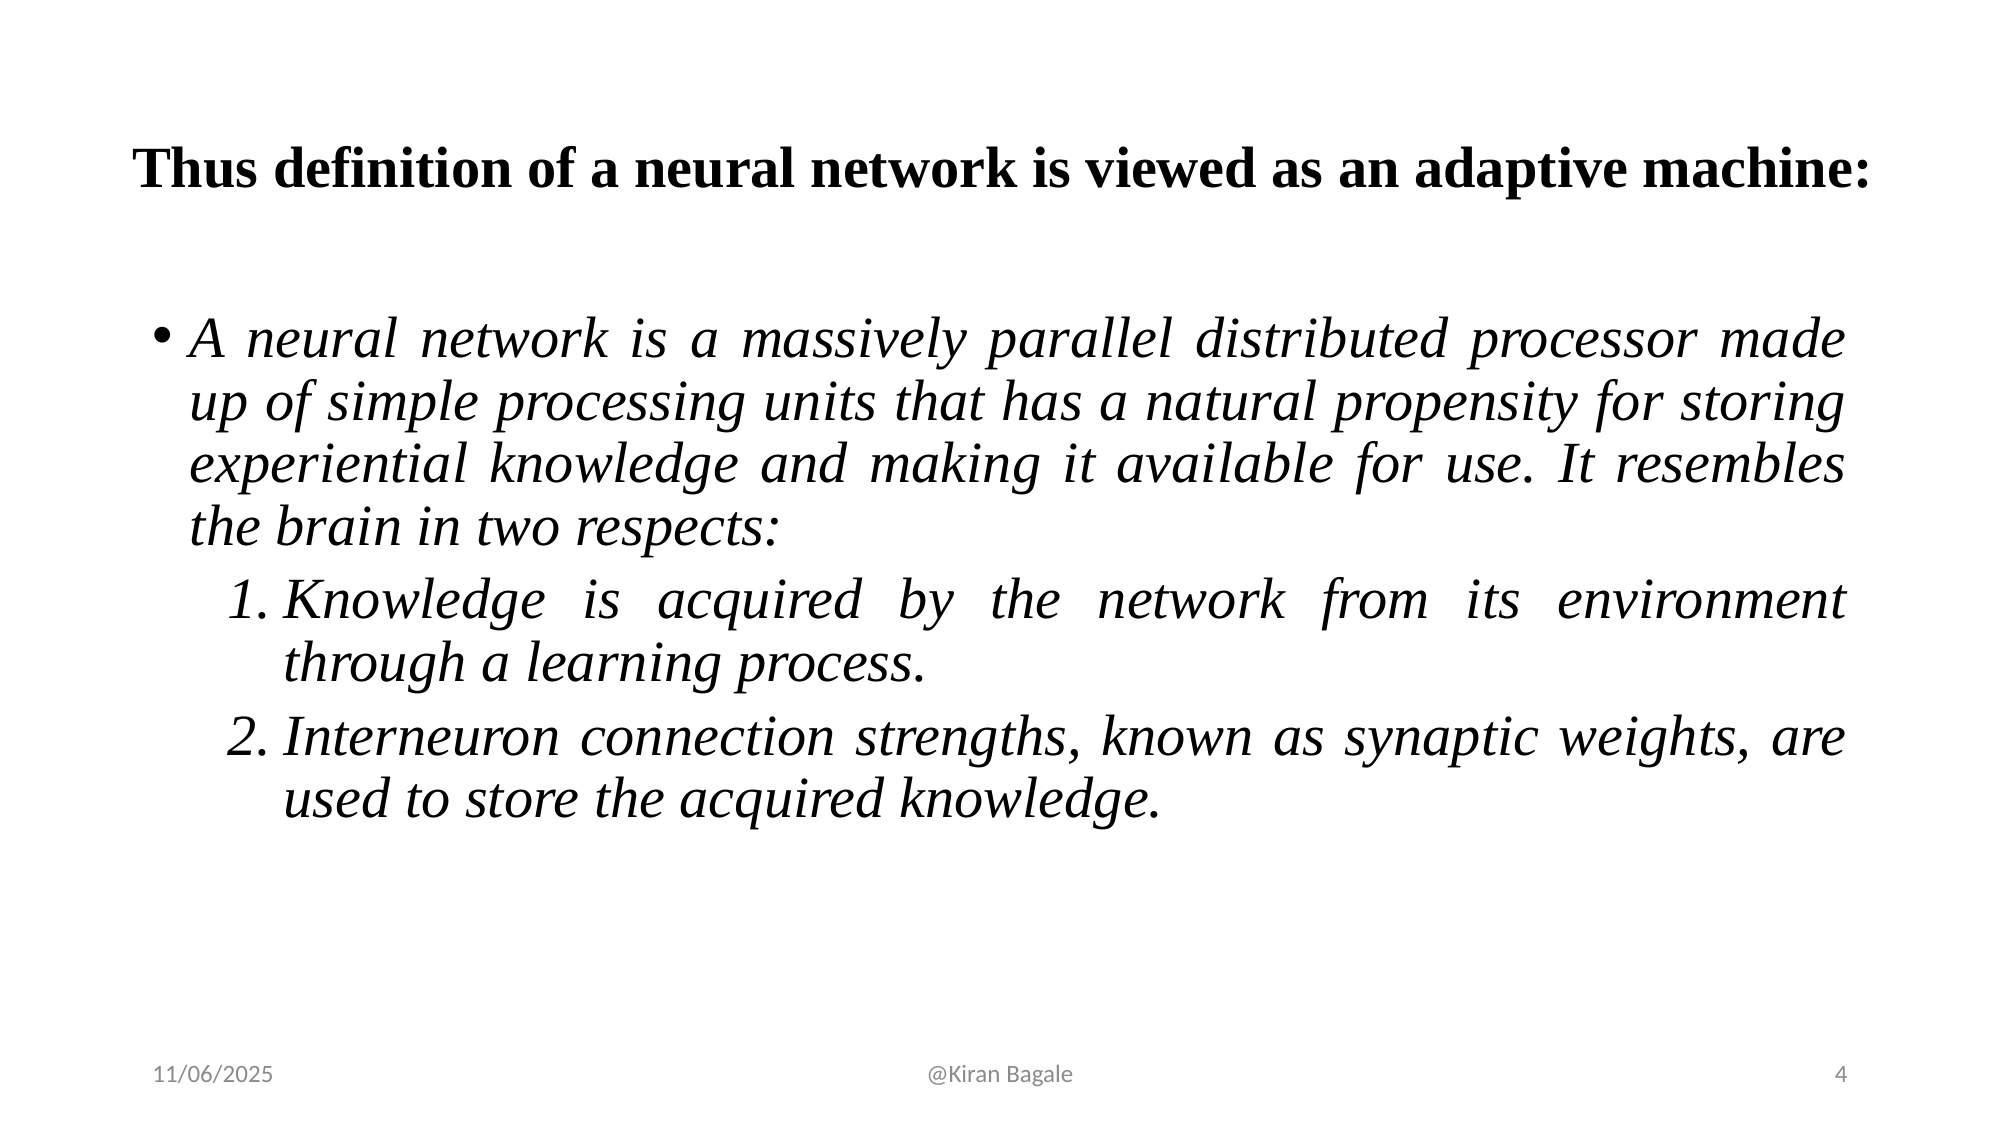

# Thus definition of a neural network is viewed as an adaptive machine:
A neural network is a massively parallel distributed processor made up of simple processing units that has a natural propensity for storing experiential knowledge and making it available for use. It resembles the brain in two respects:
Knowledge is acquired by the network from its environment through a learning process.
Interneuron connection strengths, known as synaptic weights, are used to store the acquired knowledge.

11/06/2025
@Kiran Bagale
4